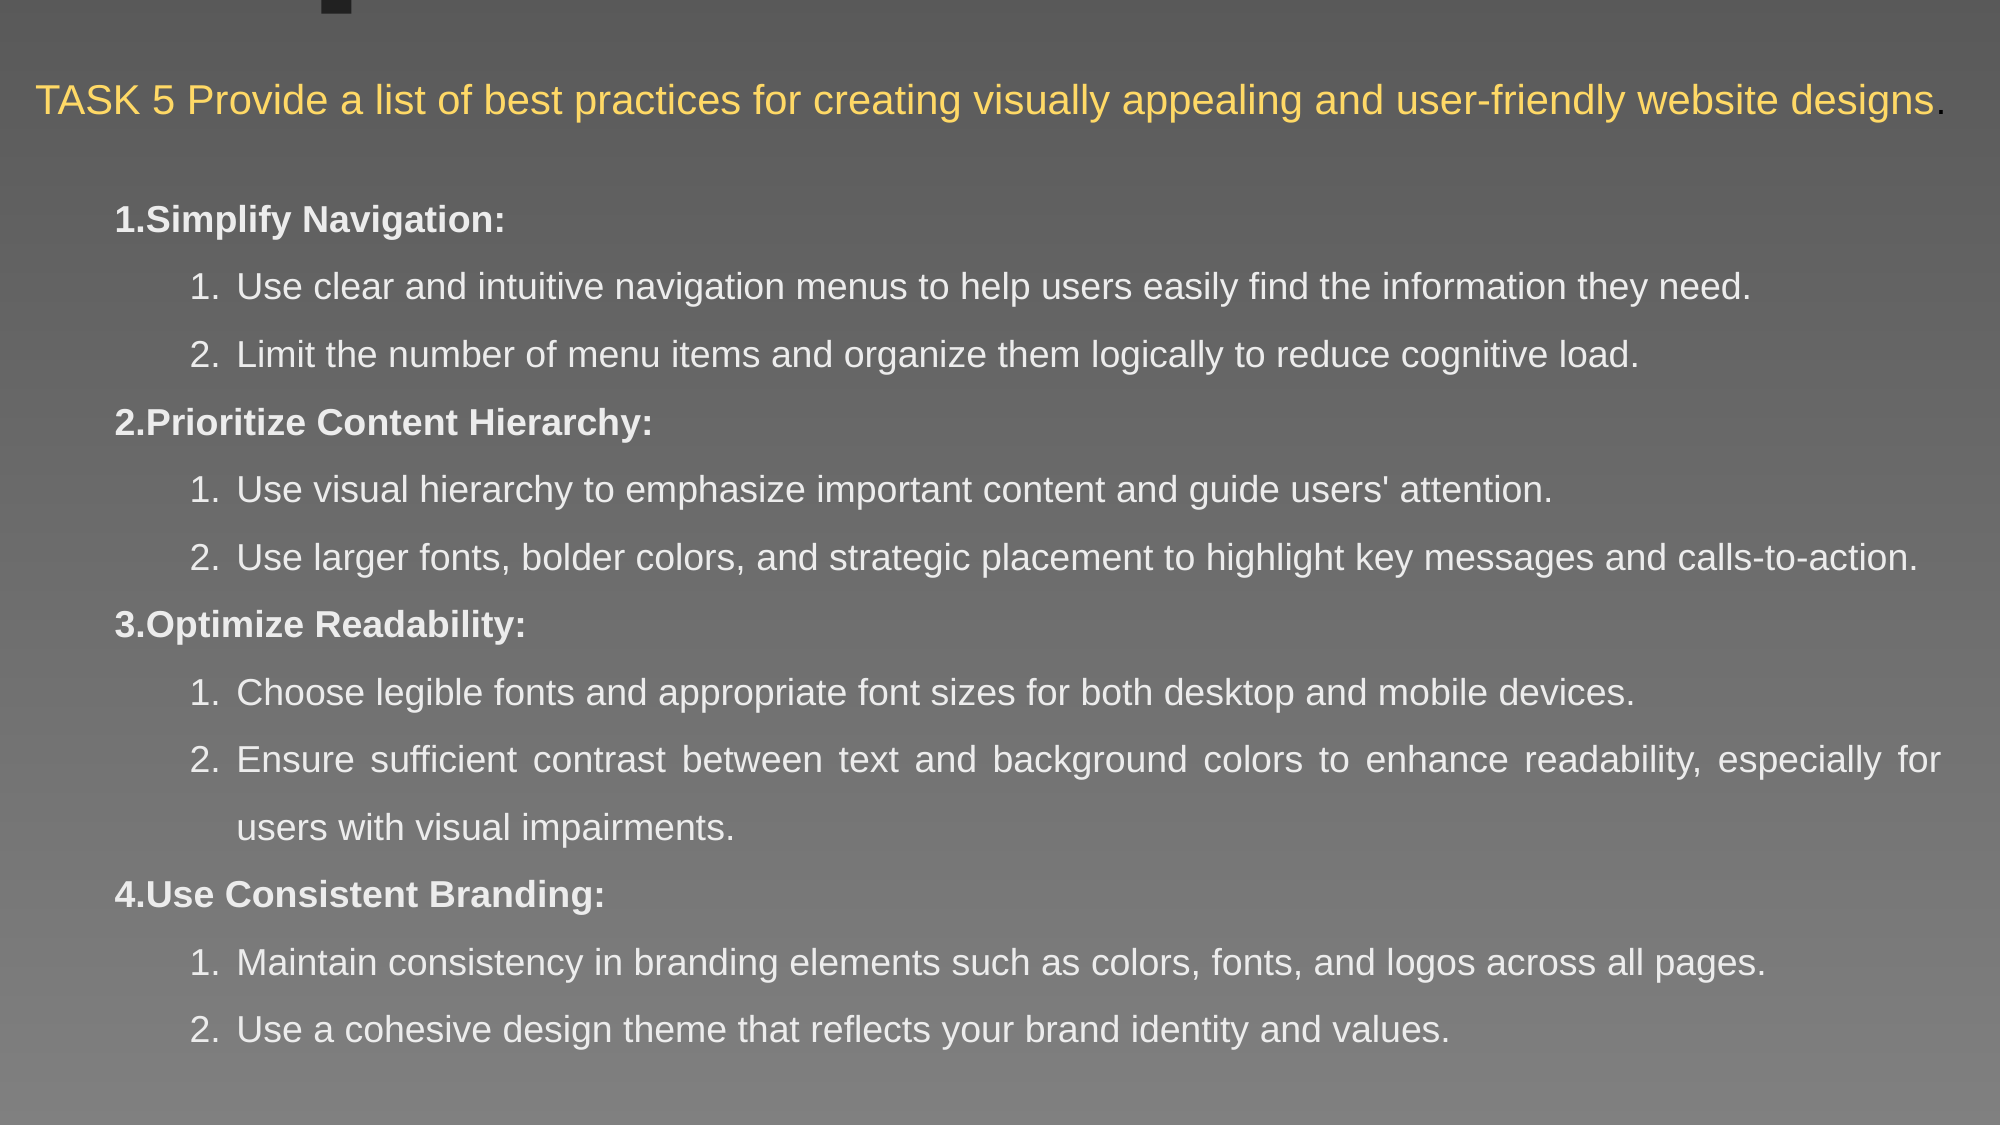

TASK 5 Provide a list of best practices for creating visually appealing and user-friendly website designs.
Simplify Navigation:
Use clear and intuitive navigation menus to help users easily find the information they need.
Limit the number of menu items and organize them logically to reduce cognitive load.
Prioritize Content Hierarchy:
Use visual hierarchy to emphasize important content and guide users' attention.
Use larger fonts, bolder colors, and strategic placement to highlight key messages and calls-to-action.
Optimize Readability:
Choose legible fonts and appropriate font sizes for both desktop and mobile devices.
Ensure sufficient contrast between text and background colors to enhance readability, especially for users with visual impairments.
Use Consistent Branding:
Maintain consistency in branding elements such as colors, fonts, and logos across all pages.
Use a cohesive design theme that reflects your brand identity and values.